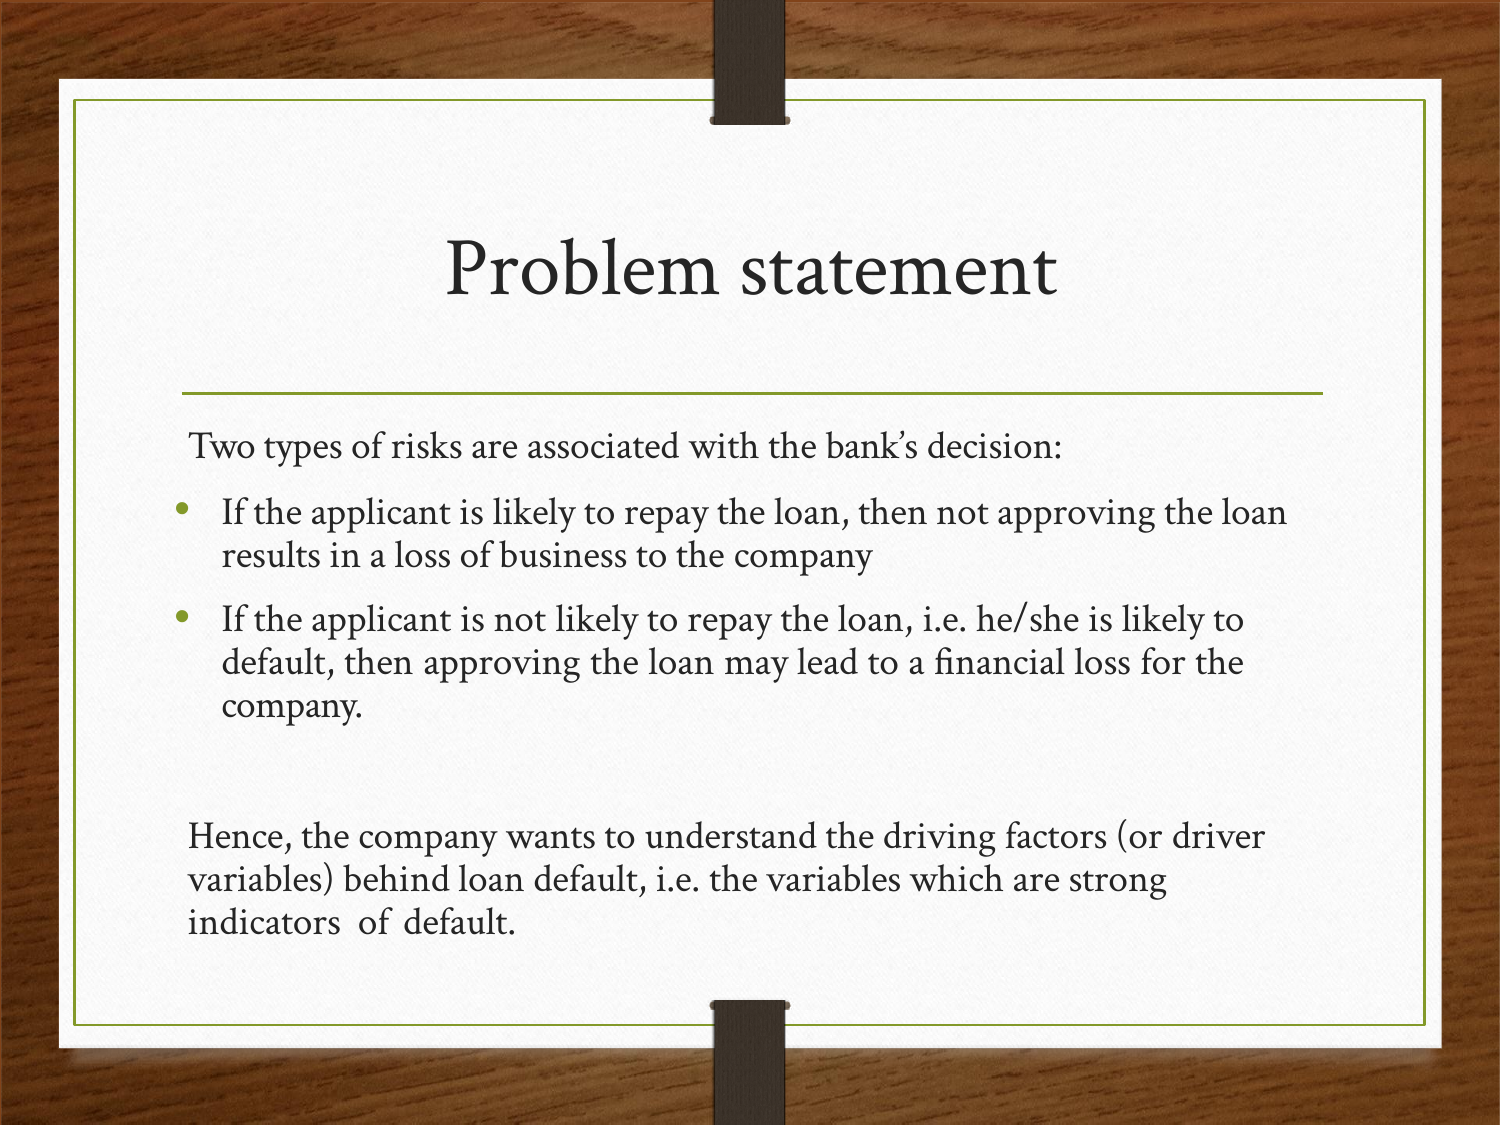

# Problem statement

Two types of risks are associated with the bank’s decision:
If the applicant is likely to repay the loan, then not approving the loan  results in a loss of business to the company
If the applicant is not likely to repay the loan, i.e. he/she is likely to  default, then approving the loan may lead to a financial loss for the  company.

Hence, the company wants to understand the driving factors (or driver  variables) behind loan default, i.e. the variables which are strong indicators  of default.